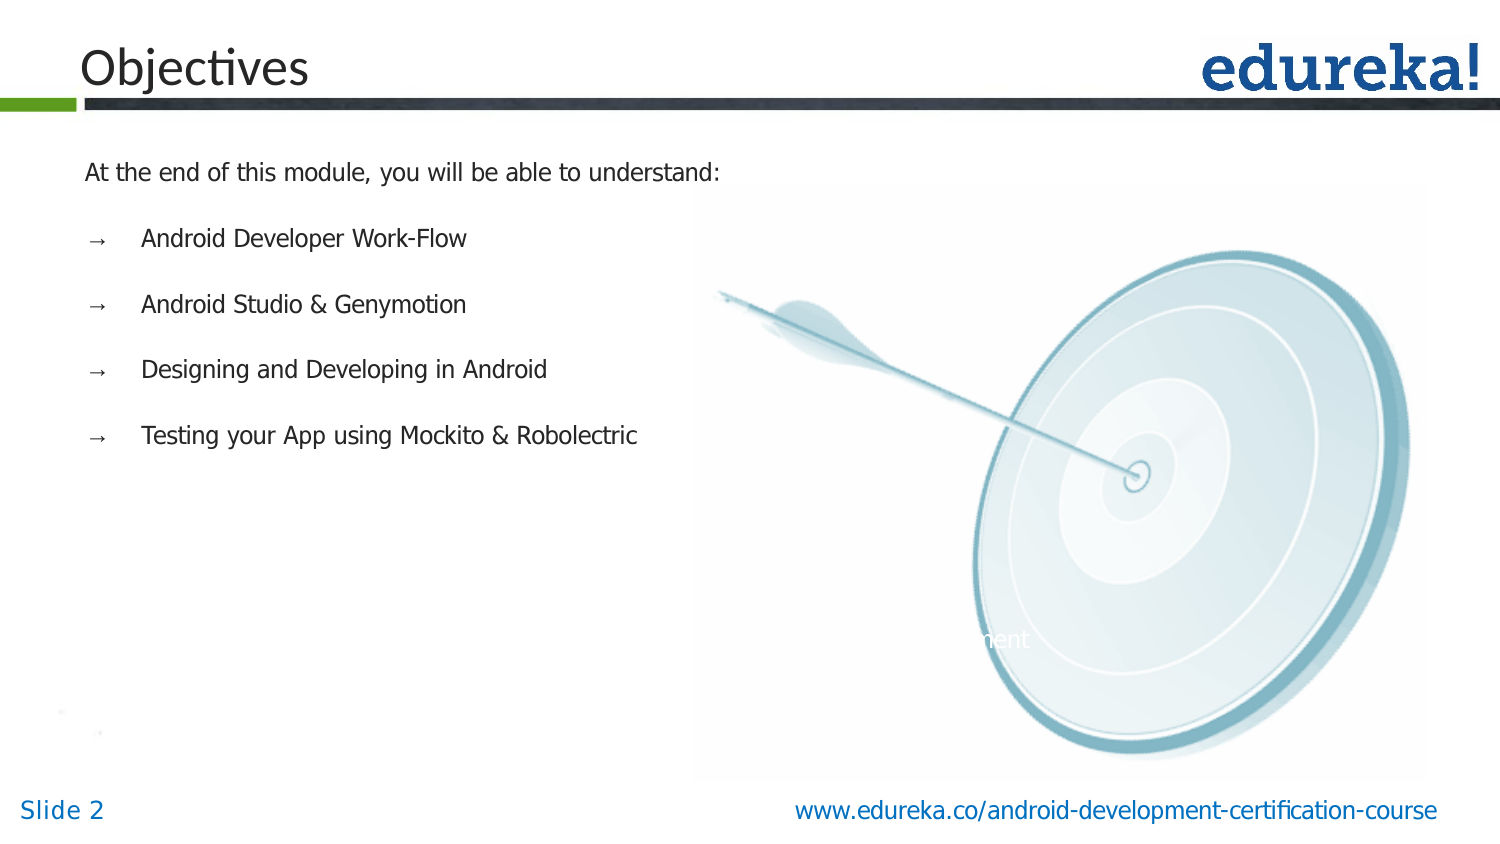

Objectives
At the end of this module, you will be able to understand:
Android Developer Work-Flow
Android Studio & Genymotion
Designing and Developing in Android
Testing your App using Mockito & Robolectric